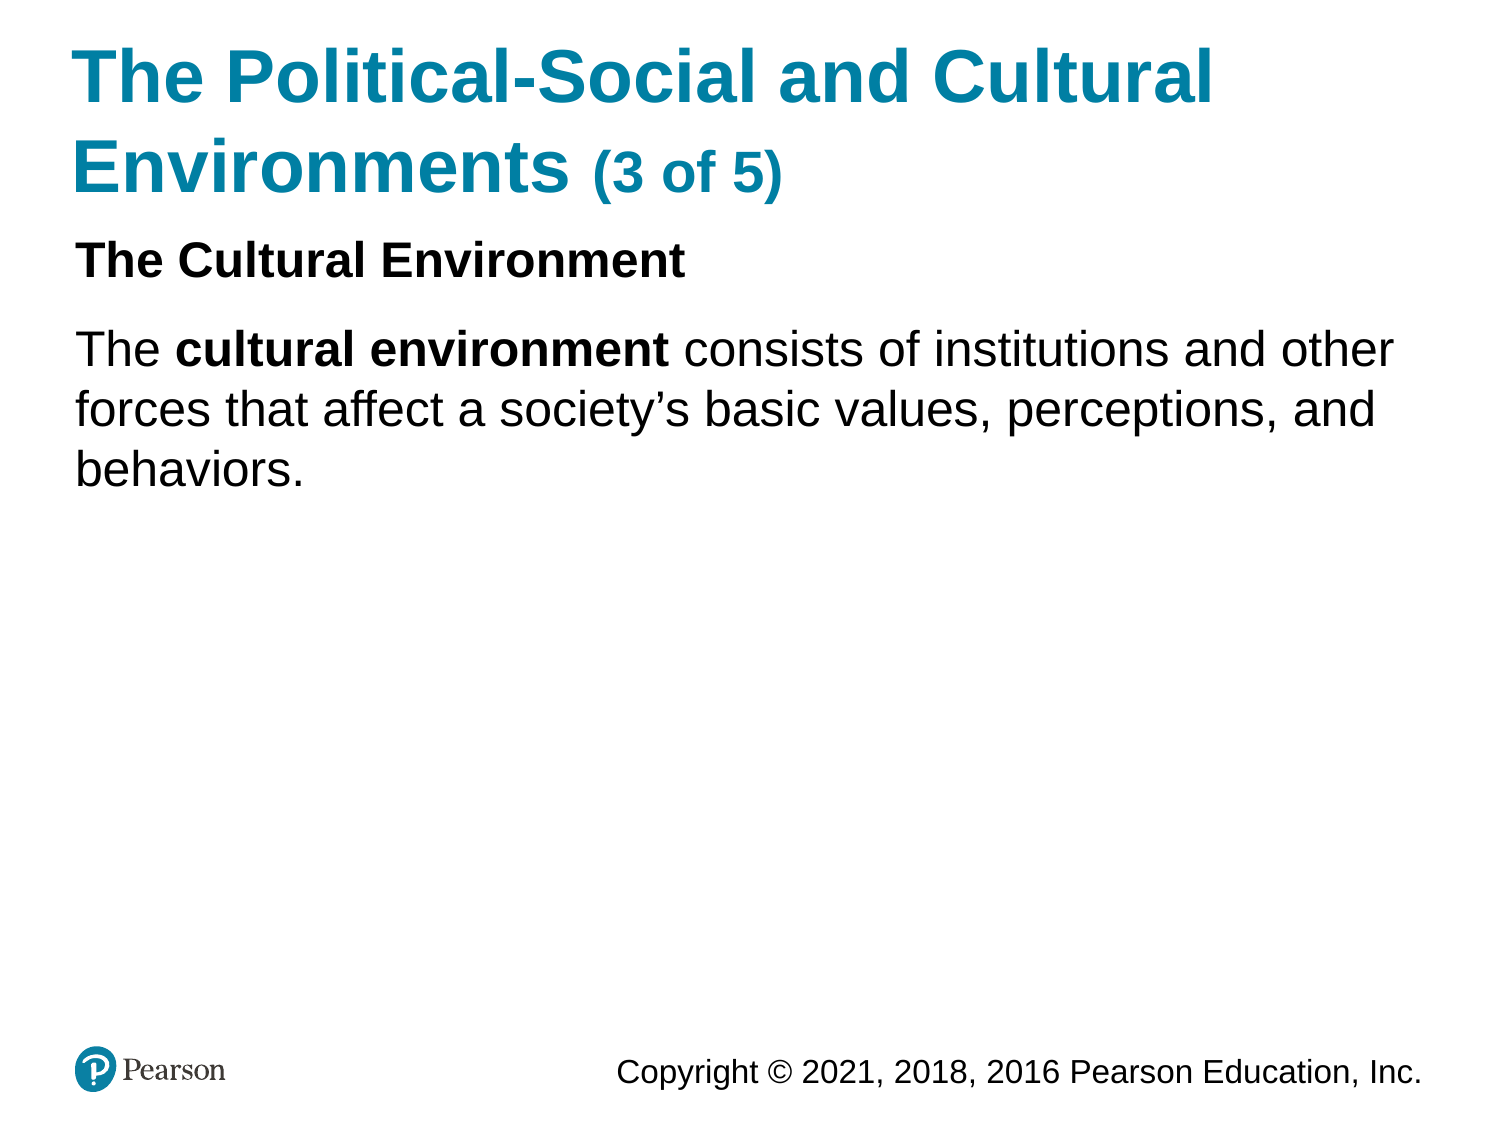

# The Political-Social and Cultural Environments (3 of 5)
The Cultural Environment
The cultural environment consists of institutions and other forces that affect a society’s basic values, perceptions, and behaviors.